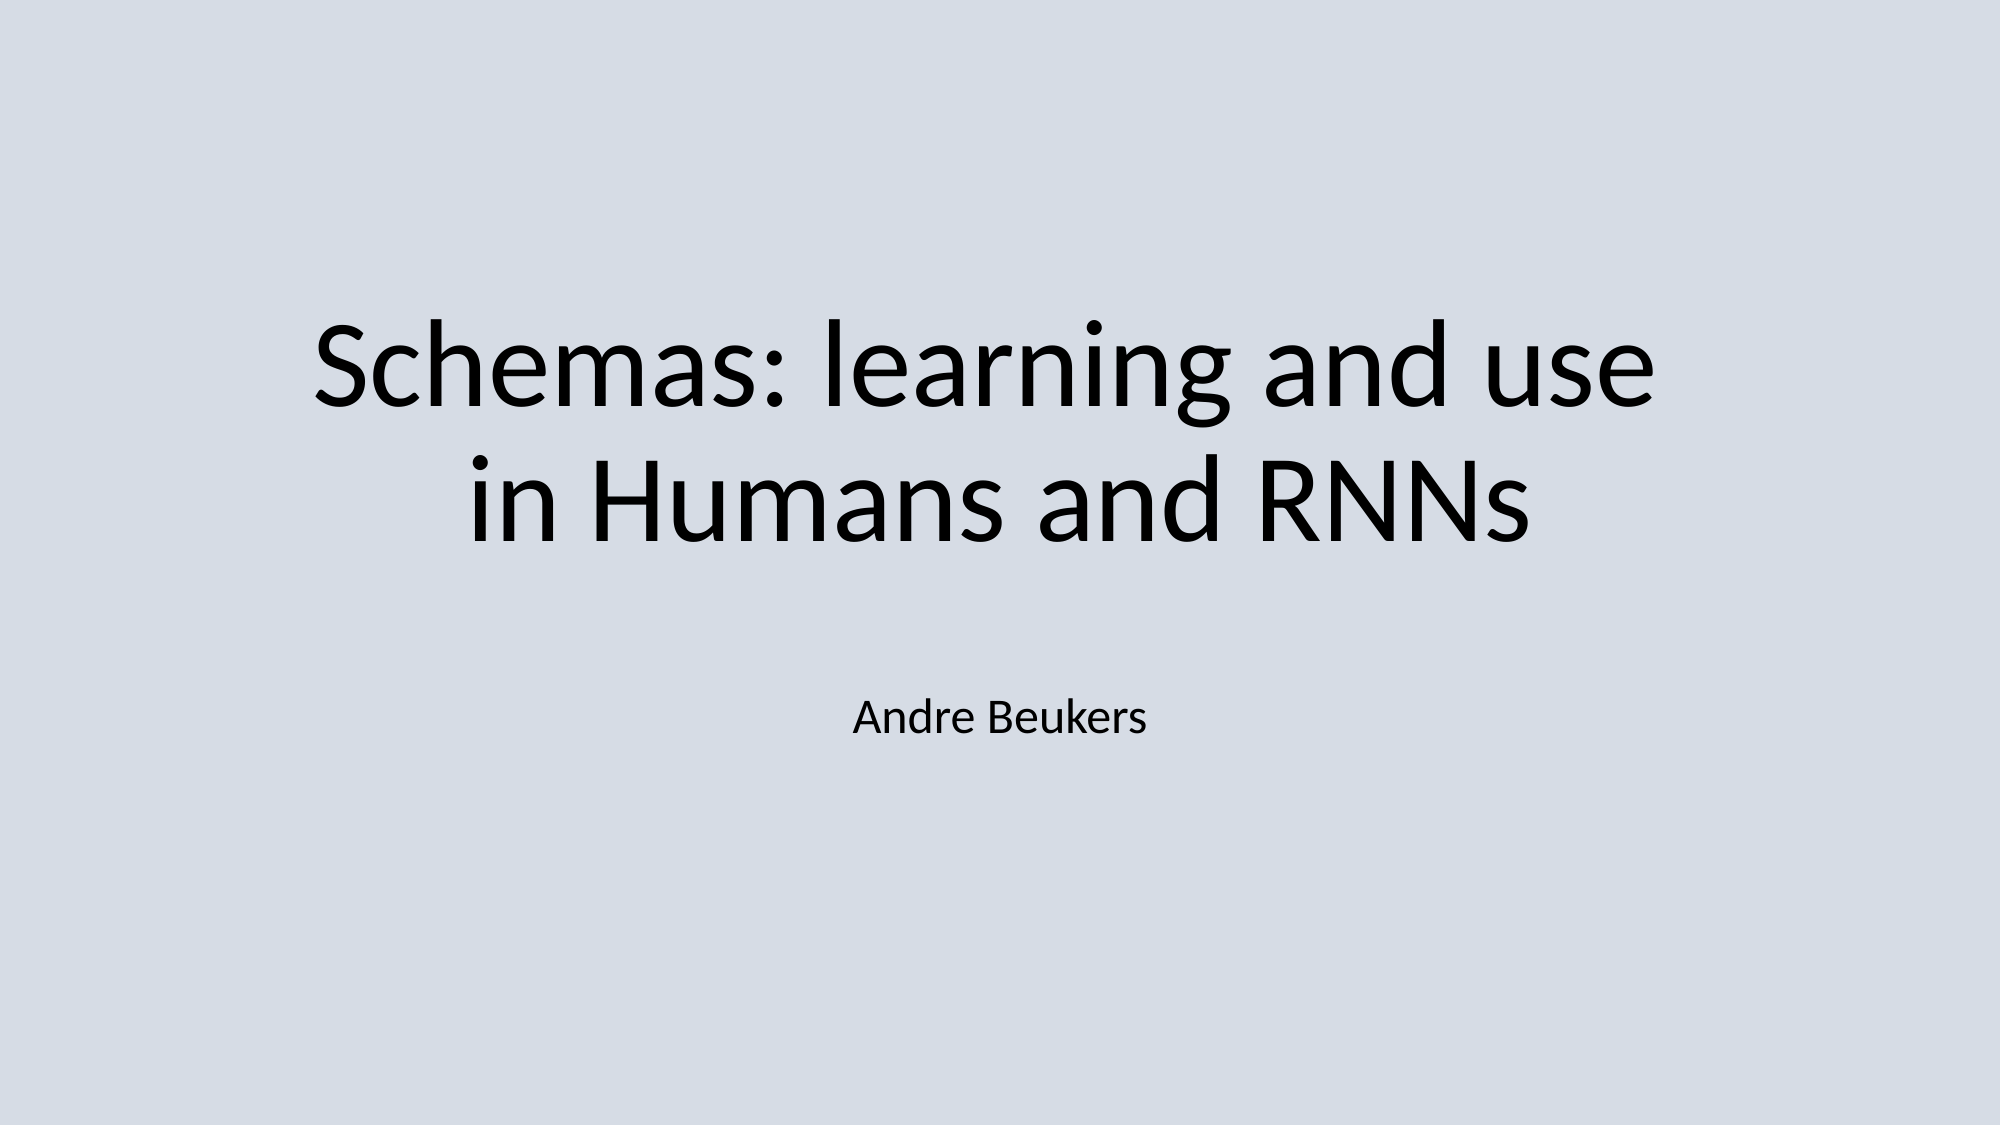

# Schemas: learning and use in Humans and RNNs
Andre Beukers